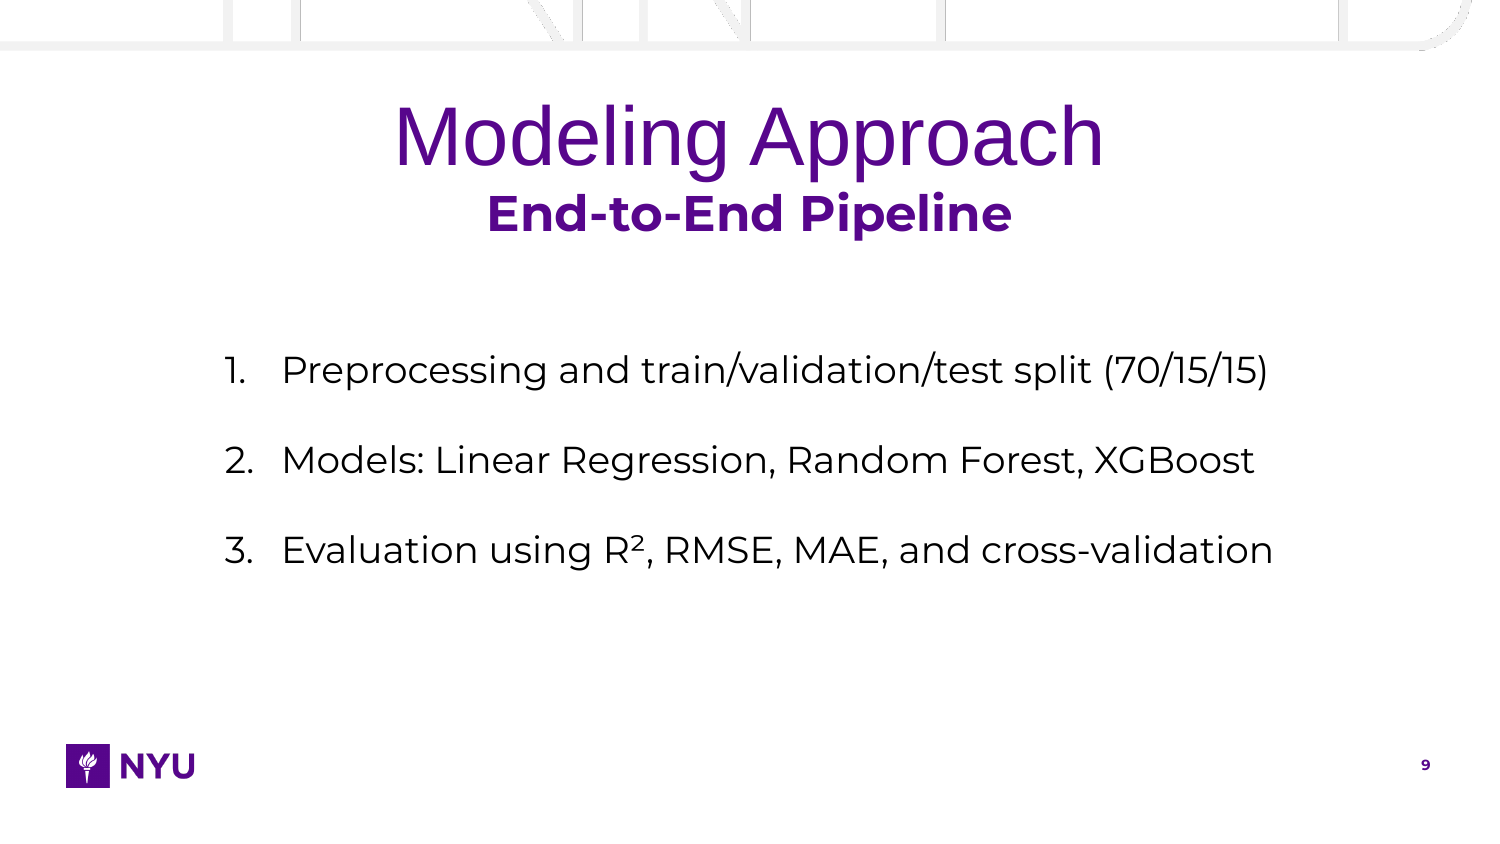

# Modeling Approach
End-to-End Pipeline
Preprocessing and train/validation/test split (70/15/15)

Models: Linear Regression, Random Forest, XGBoost

Evaluation using R², RMSE, MAE, and cross-validation